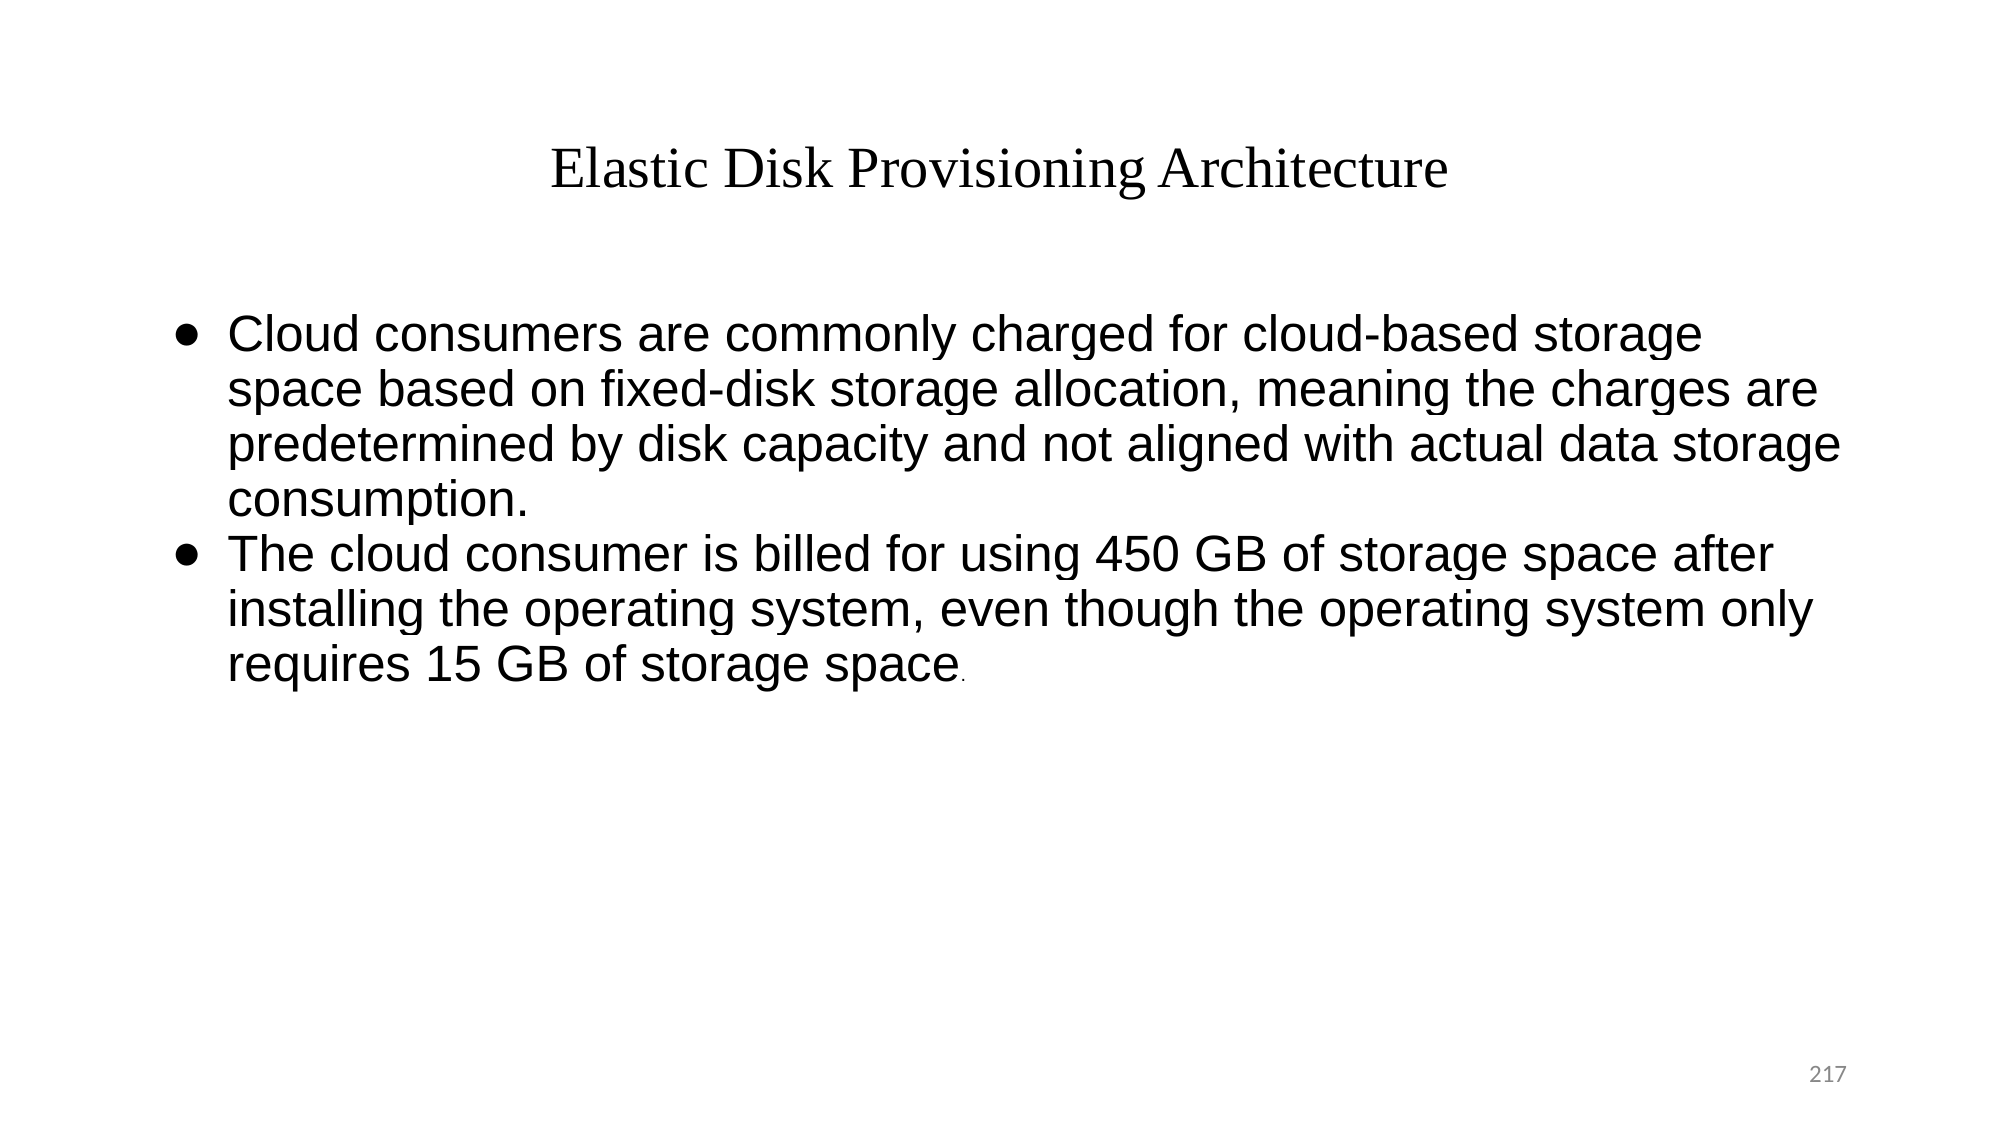

# Elastic Disk Provisioning Architecture
Cloud consumers are commonly charged for cloud-based storage space based on fixed-disk storage allocation, meaning the charges are predetermined by disk capacity and not aligned with actual data storage consumption.
The cloud consumer is billed for using 450 GB of storage space after installing the operating system, even though the operating system only requires 15 GB of storage space.
217